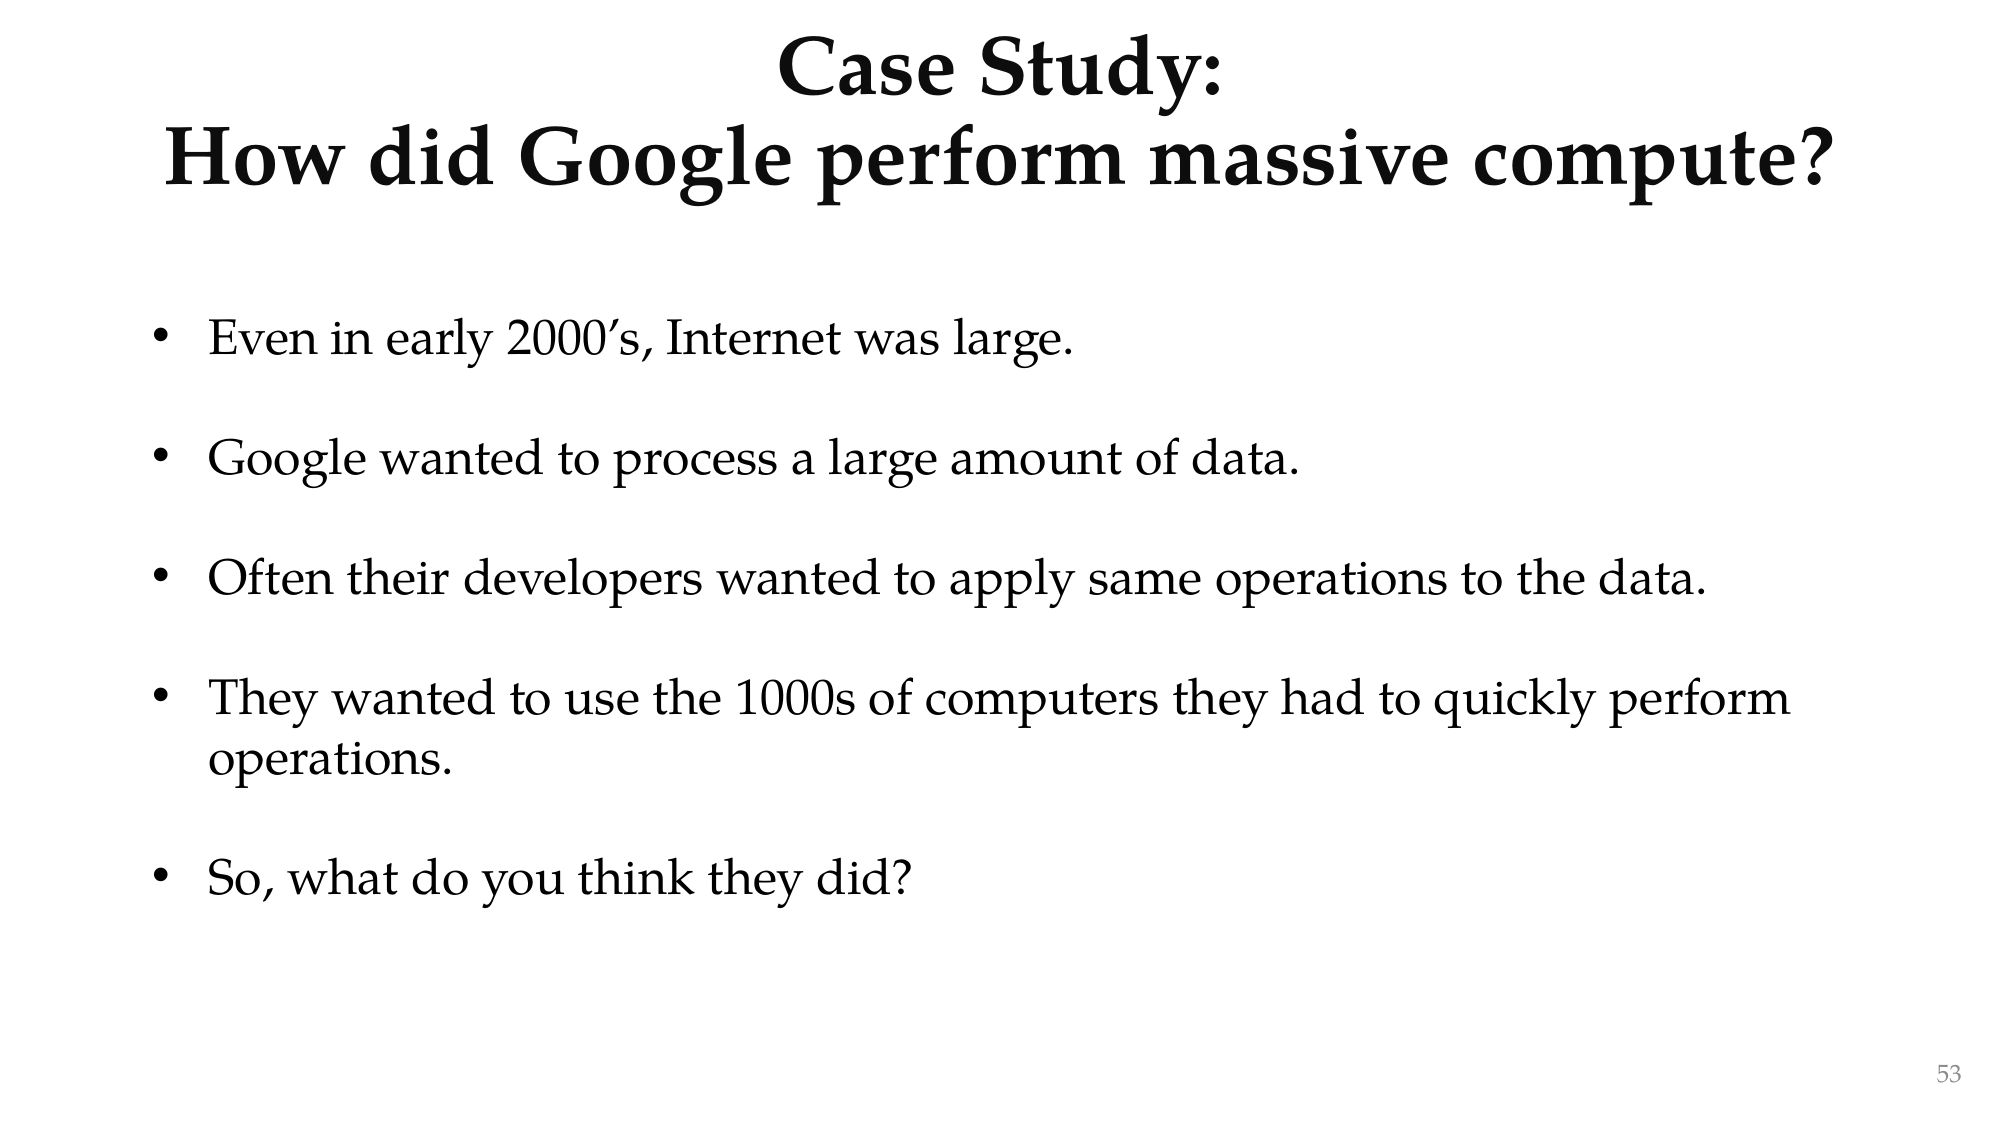

# Case Study: How did Google perform massive compute?
Even in early 2000’s, Internet was large.

Google wanted to process a large amount of data.

Often their developers wanted to apply same operations to the data.

They wanted to use the 1000s of computers they had to quickly perform operations.

So, what do you think they did?
53